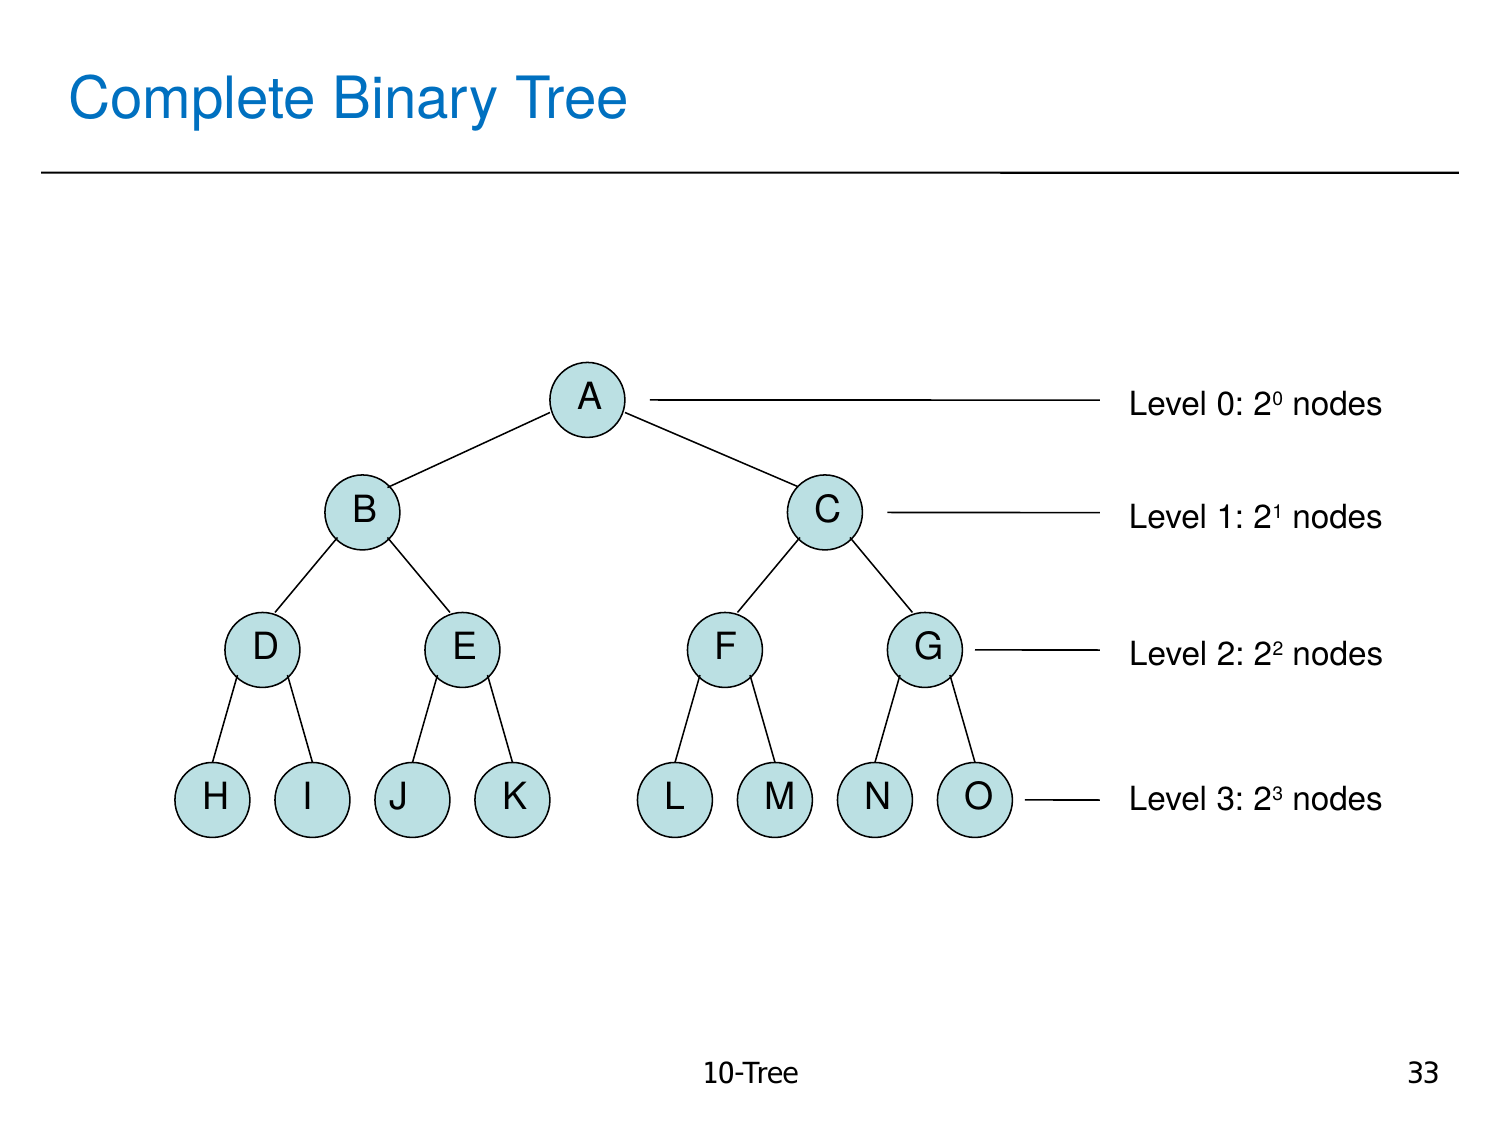

# Complete Binary Tree

A
Level 0: 20 nodes

B

C
Level 1: 21 nodes

D
E
F
G
Level 2: 22 nodes

H
I
J
K
L
M
N
O
Level 3: 23 nodes

10-Tree
33